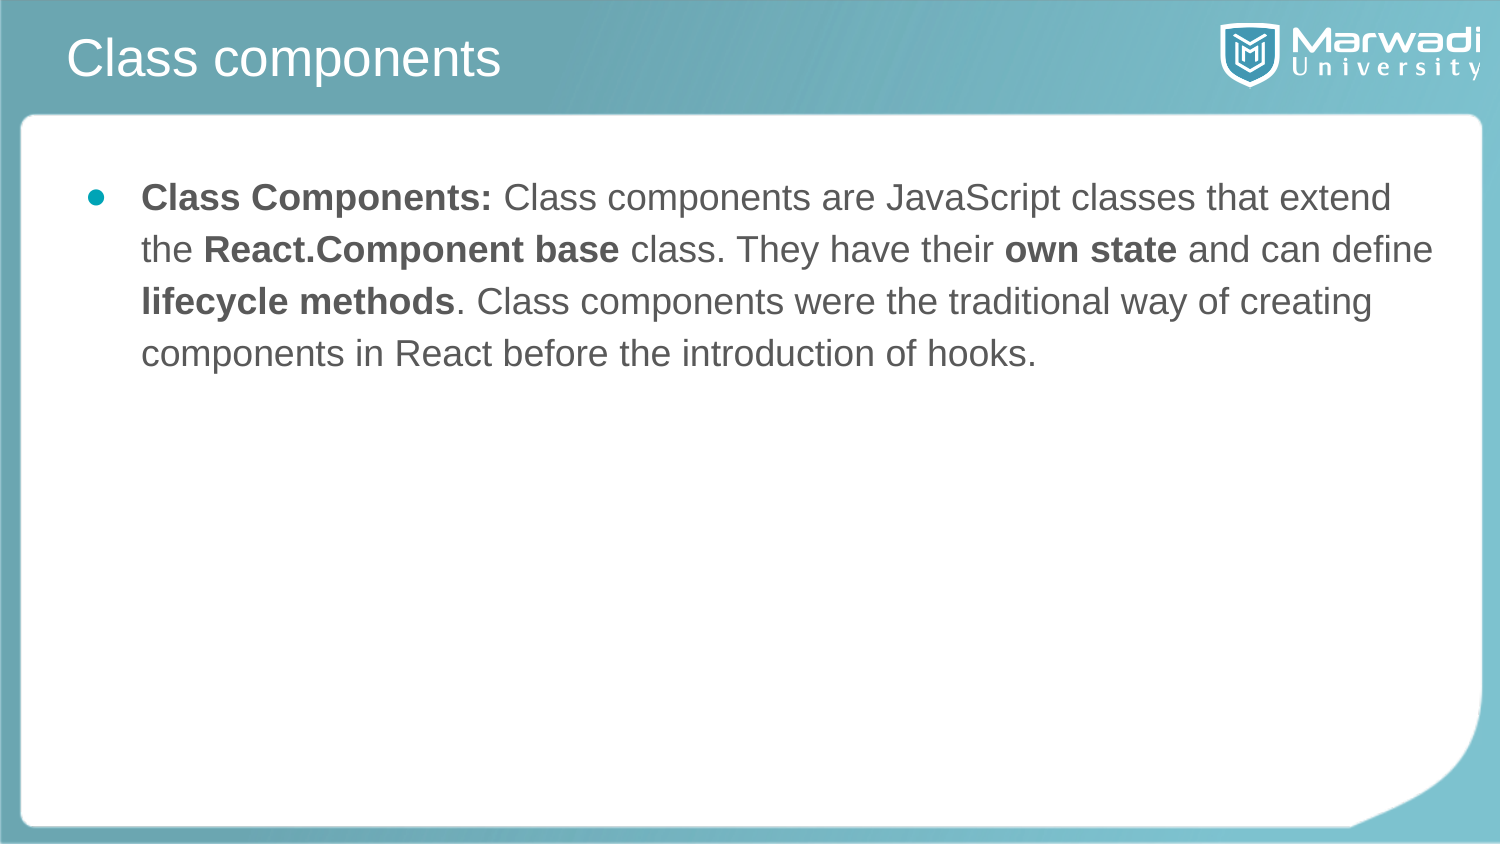

# Class components
Class Components: Class components are JavaScript classes that extend the React.Component base class. They have their own state and can define lifecycle methods. Class components were the traditional way of creating components in React before the introduction of hooks.